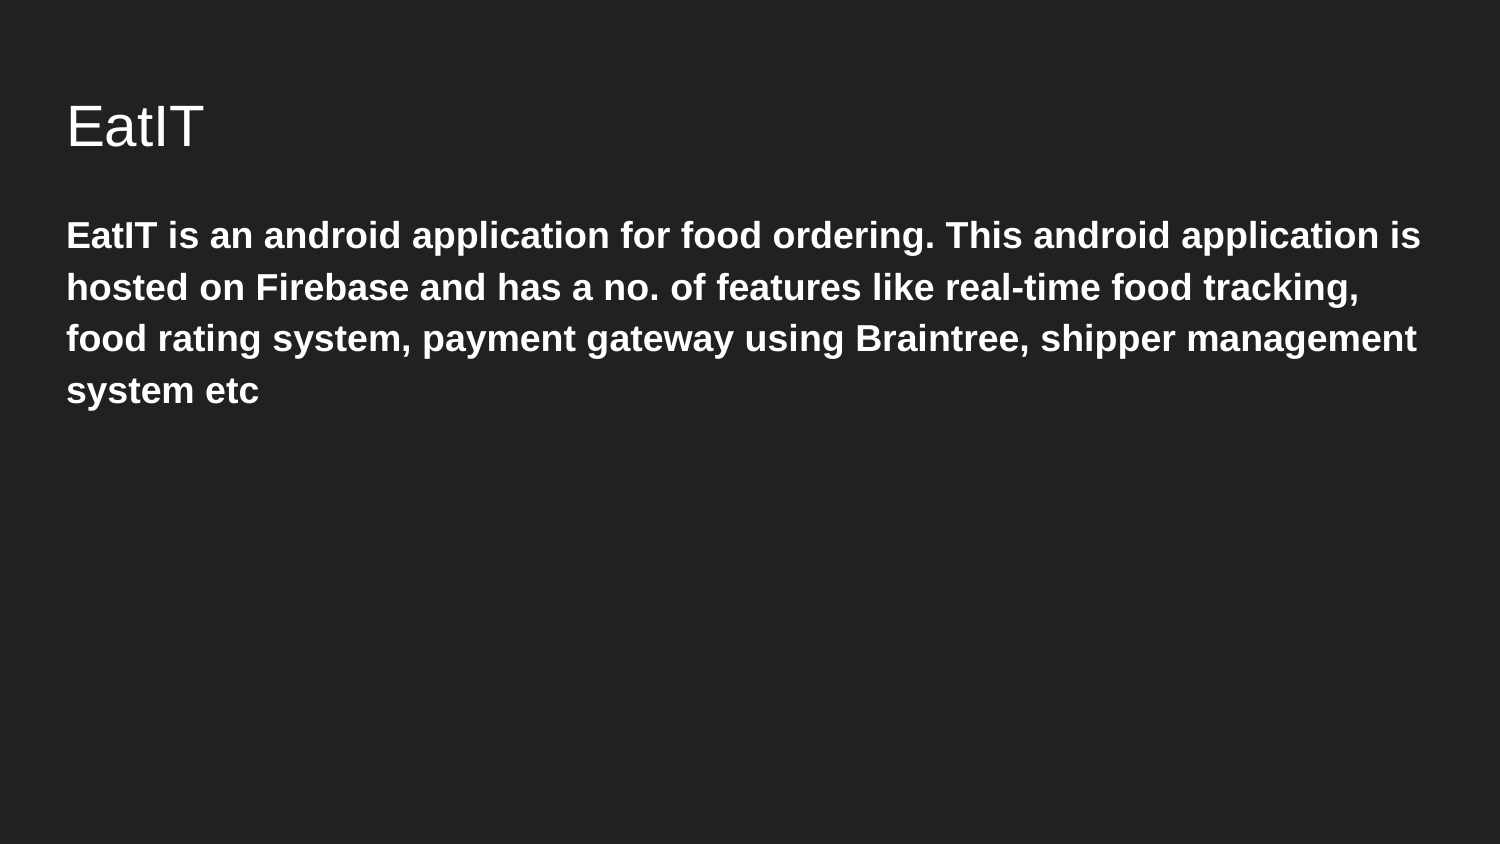

# EatIT
EatIT is an android application for food ordering. This android application is hosted on Firebase and has a no. of features like real-time food tracking, food rating system, payment gateway using Braintree, shipper management system etc